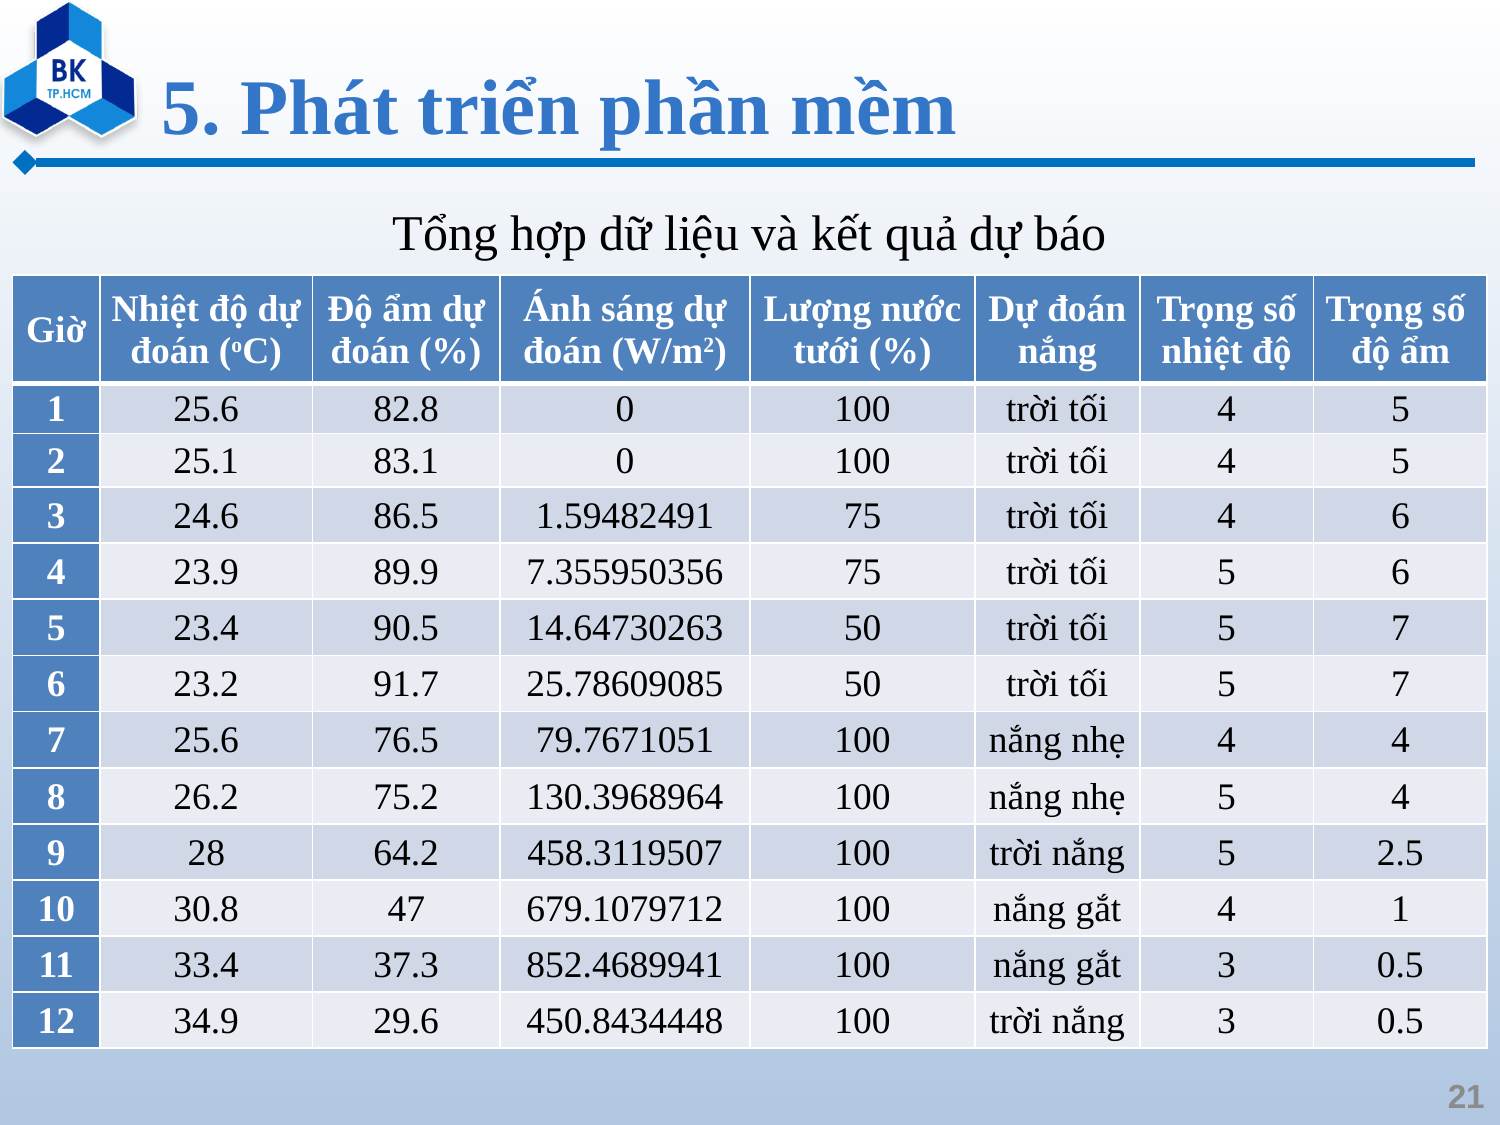

# 5. Phát triển phần mềm
Tổng hợp dữ liệu và kết quả dự báo
| Giờ | Nhiệt độ dự đoán (oC) | Độ ẩm dự đoán (%) | Ánh sáng dự đoán (W/m2) | Lượng nước tưới (%) | Dự đoán nắng | Trọng số nhiệt độ | Trọng số độ ẩm |
| --- | --- | --- | --- | --- | --- | --- | --- |
| 1 | 25.6 | 82.8 | 0 | 100 | trời tối | 4 | 5 |
| 2 | 25.1 | 83.1 | 0 | 100 | trời tối | 4 | 5 |
| 3 | 24.6 | 86.5 | 1.59482491 | 75 | trời tối | 4 | 6 |
| 4 | 23.9 | 89.9 | 7.355950356 | 75 | trời tối | 5 | 6 |
| 5 | 23.4 | 90.5 | 14.64730263 | 50 | trời tối | 5 | 7 |
| 6 | 23.2 | 91.7 | 25.78609085 | 50 | trời tối | 5 | 7 |
| 7 | 25.6 | 76.5 | 79.7671051 | 100 | nắng nhẹ | 4 | 4 |
| 8 | 26.2 | 75.2 | 130.3968964 | 100 | nắng nhẹ | 5 | 4 |
| 9 | 28 | 64.2 | 458.3119507 | 100 | trời nắng | 5 | 2.5 |
| 10 | 30.8 | 47 | 679.1079712 | 100 | nắng gắt | 4 | 1 |
| 11 | 33.4 | 37.3 | 852.4689941 | 100 | nắng gắt | 3 | 0.5 |
| 12 | 34.9 | 29.6 | 450.8434448 | 100 | trời nắng | 3 | 0.5 |
21